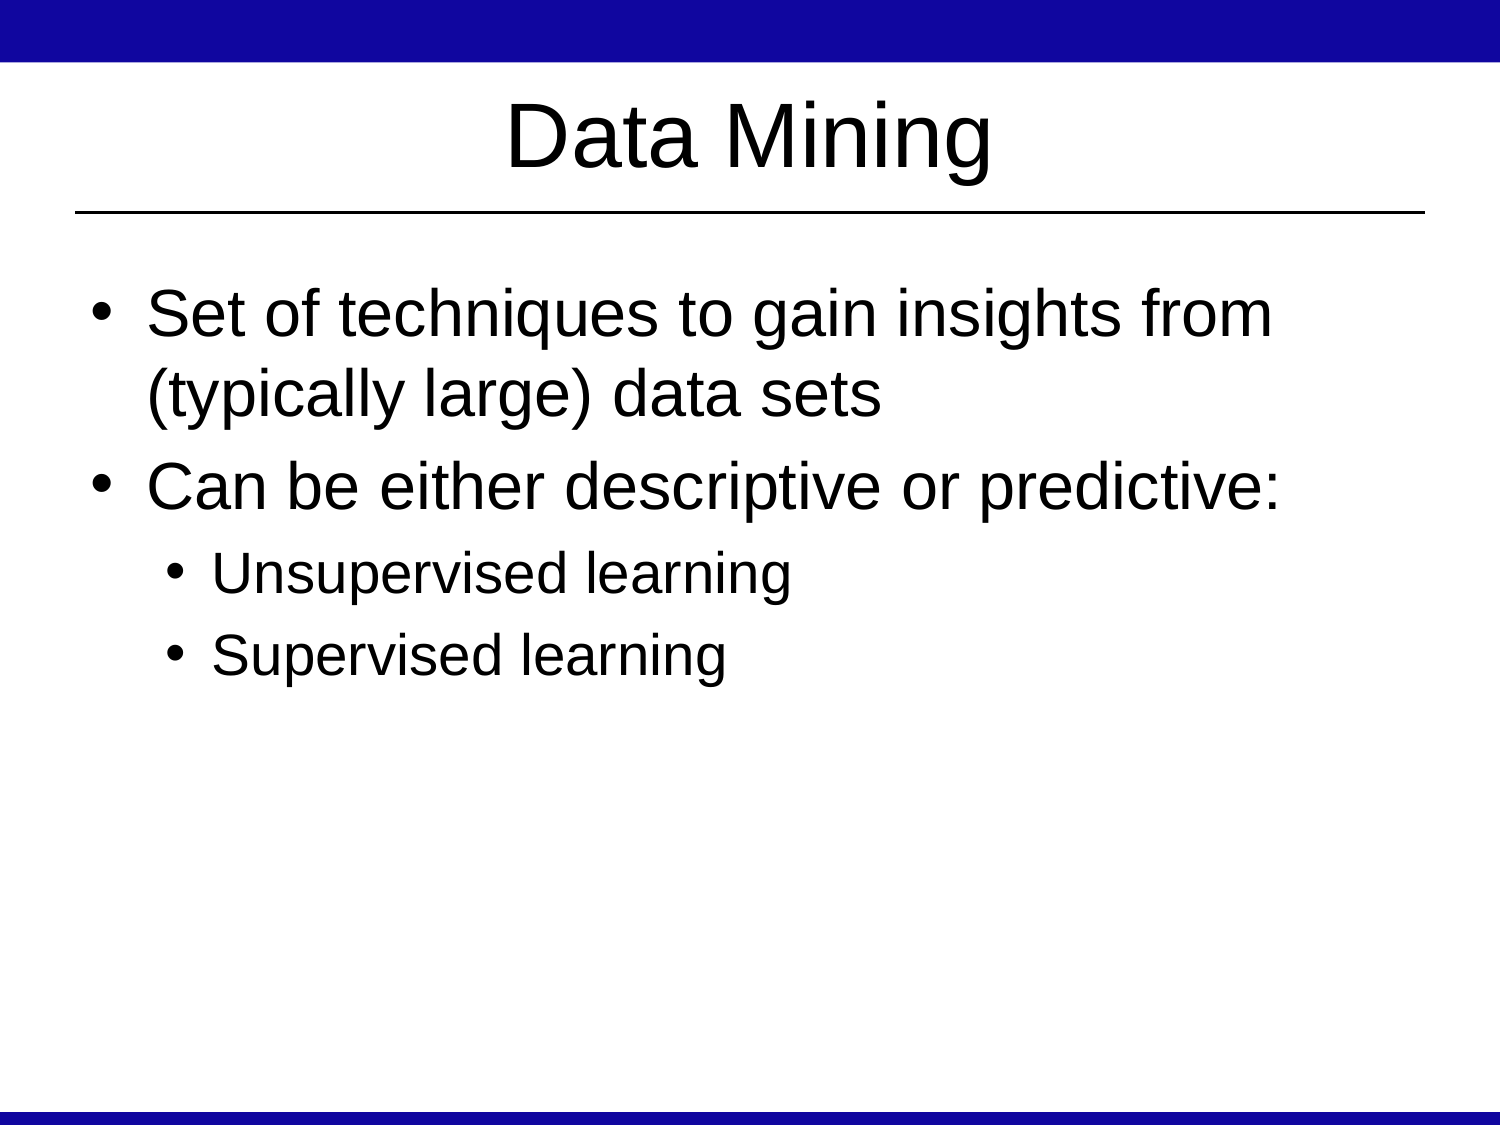

# Data Mining
Set of techniques to gain insights from (typically large) data sets
Can be either descriptive or predictive:
Unsupervised learning
Supervised learning